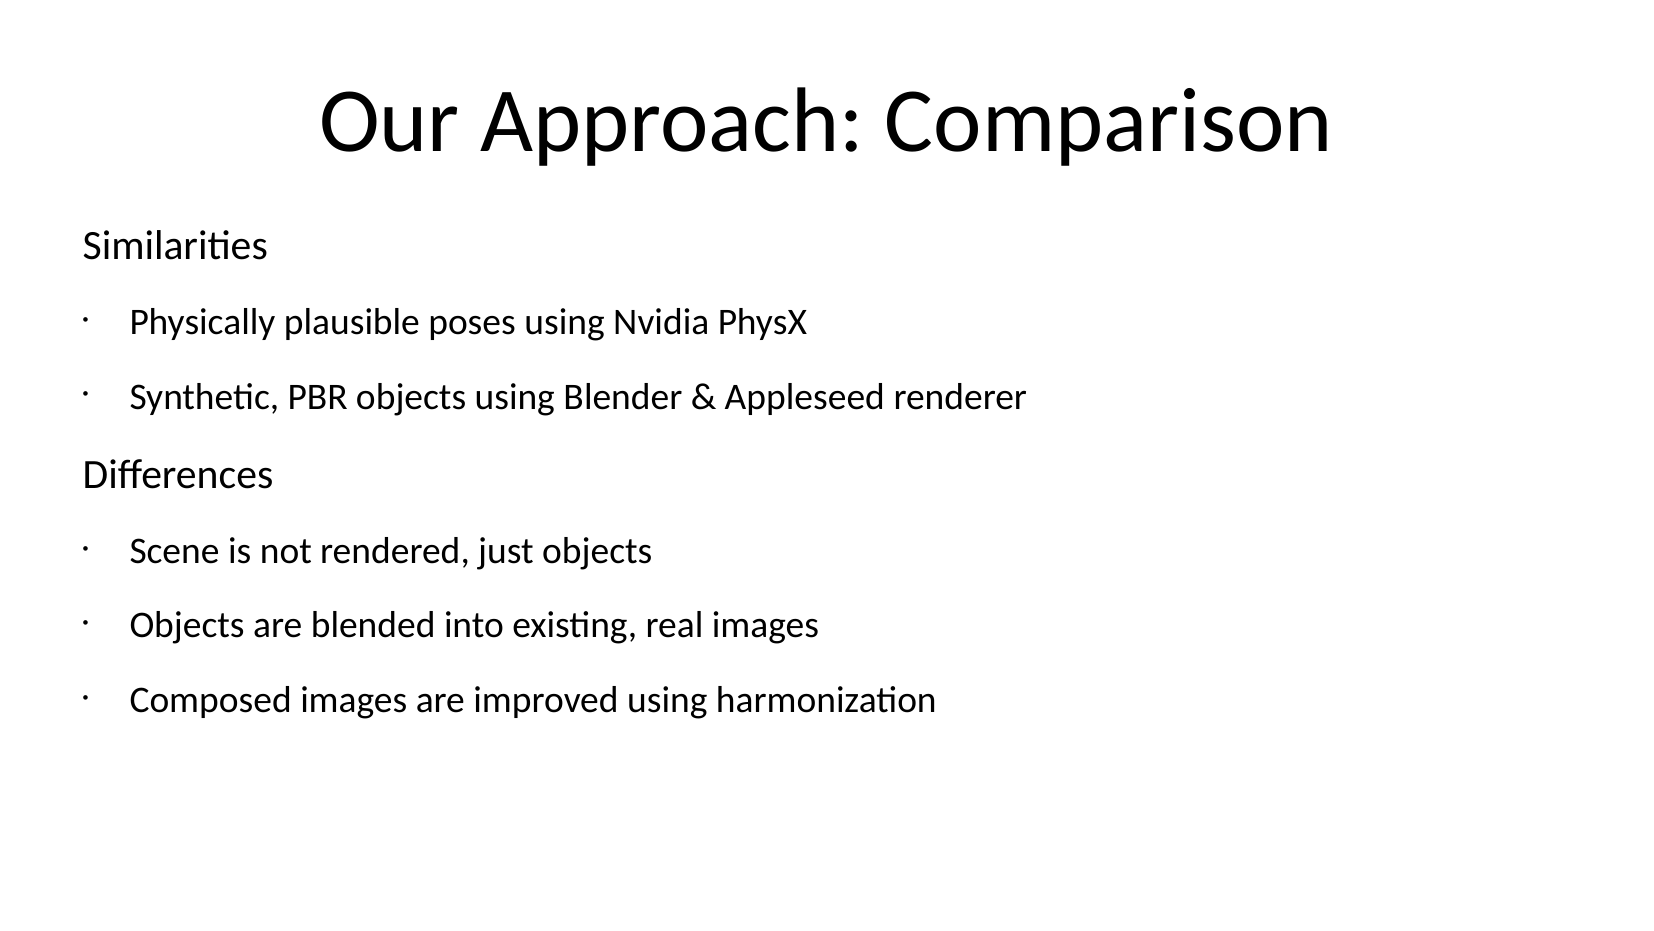

Our Approach: Comparison
Similarities
Physically plausible poses using Nvidia PhysX
Synthetic, PBR objects using Blender & Appleseed renderer
Differences
Scene is not rendered, just objects
Objects are blended into existing, real images
Composed images are improved using harmonization